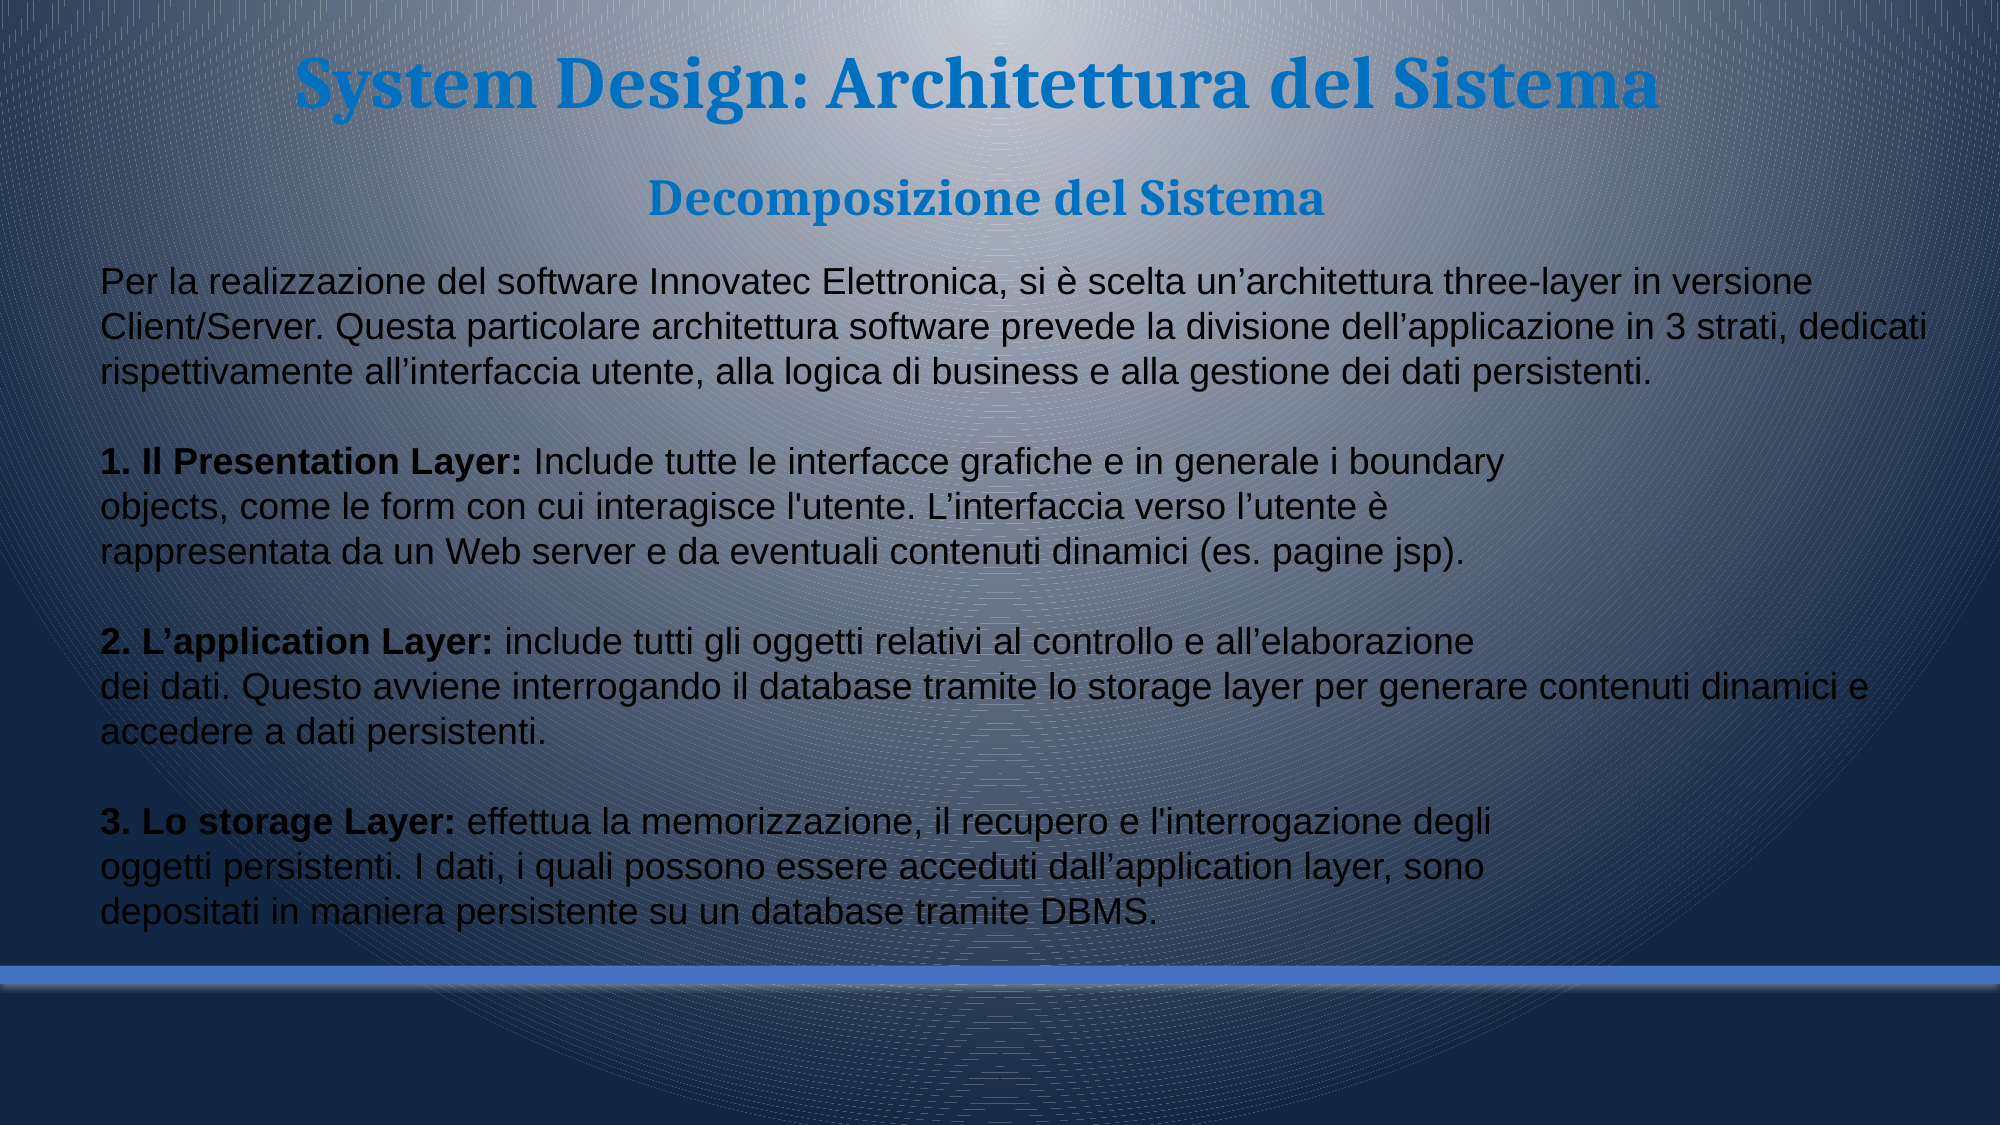

System Design: Architettura del Sistema

Decomposizione del Sistema

Per la realizzazione del software Innovatec Elettronica, si è scelta un’architettura three-layer in versione Client/Server. Questa particolare architettura software prevede la divisione dell’applicazione in 3 strati, dedicati rispettivamente all’interfaccia utente, alla logica di business e alla gestione dei dati persistenti.

1. Il Presentation Layer: Include tutte le interfacce grafiche e in generale i boundary
objects, come le form con cui interagisce l'utente. L’interfaccia verso l’utente è
rappresentata da un Web server e da eventuali contenuti dinamici (es. pagine jsp).

2. L’application Layer: include tutti gli oggetti relativi al controllo e all’elaborazione
dei dati. Questo avviene interrogando il database tramite lo storage layer per generare contenuti dinamici e accedere a dati persistenti.

3. Lo storage Layer: effettua la memorizzazione, il recupero e l'interrogazione degli
oggetti persistenti. I dati, i quali possono essere acceduti dall’application layer, sono
depositati in maniera persistente su un database tramite DBMS.